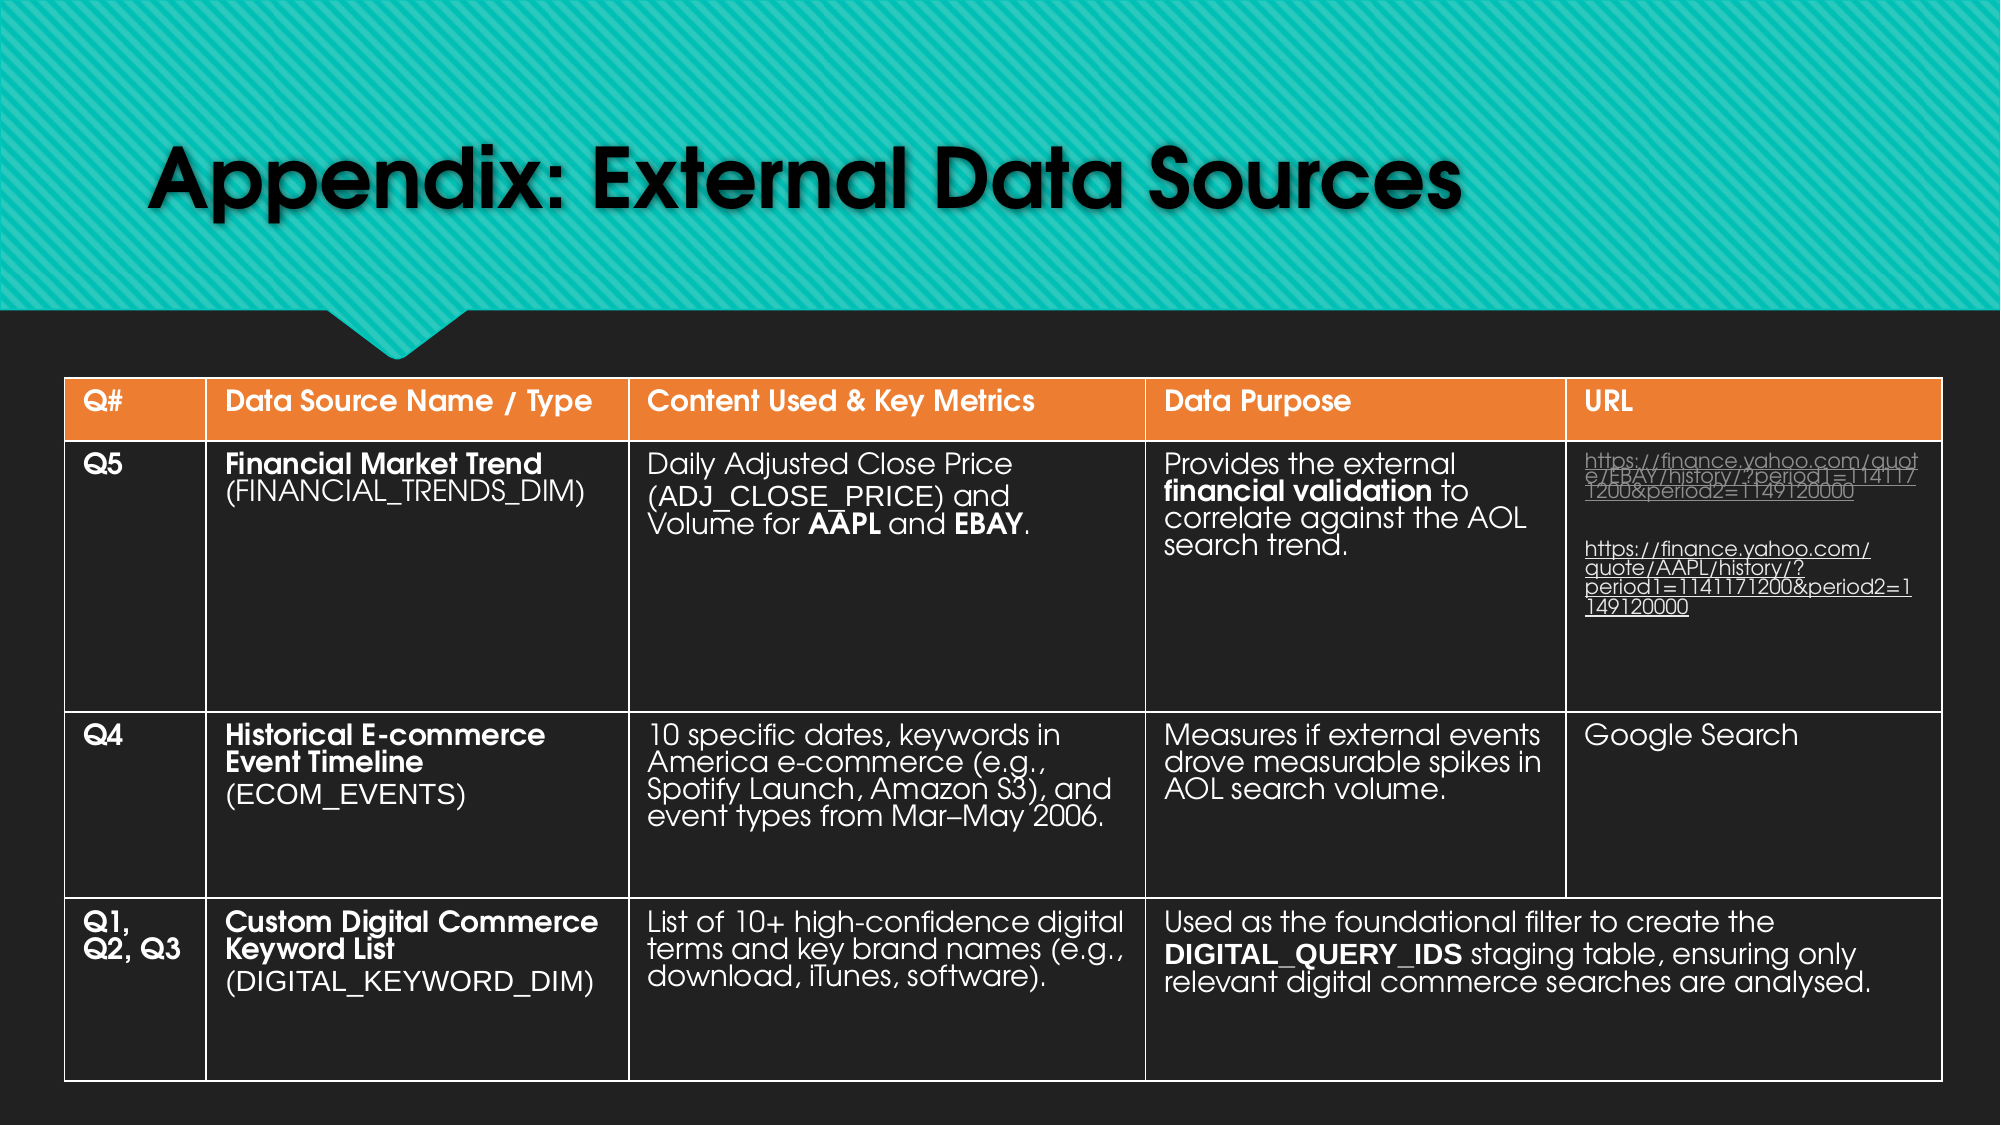

# Appendix: External Data Sources
| Q# | Data Source Name / Type | Content Used & Key Metrics | Data Purpose | URL |
| --- | --- | --- | --- | --- |
| Q5 | Financial Market Trend (FINANCIAL\_TRENDS\_DIM) | Daily Adjusted Close Price (ADJ\_CLOSE\_PRICE) and Volume for AAPL and EBAY. | Provides the external financial validation to correlate against the AOL search trend. | https://finance.yahoo.com/quote/EBAY/history/?period1=1141171200&period2=1149120000 https://finance.yahoo.com/quote/AAPL/history/?period1=1141171200&period2=1149120000 |
| Q4 | Historical E-commerce Event Timeline (ECOM\_EVENTS) | 10 specific dates, keywords in America e-commerce (e.g., Spotify Launch, Amazon S3), and event types from Mar–May 2006. | Measures if external events drove measurable spikes in AOL search volume. | Google Search |
| Q1, Q2, Q3 | Custom Digital Commerce Keyword List (DIGITAL\_KEYWORD\_DIM) | List of 10+ high-confidence digital terms and key brand names (e.g., download, iTunes, software). | Used as the foundational filter to create the DIGITAL\_QUERY\_IDS staging table, ensuring only relevant digital commerce searches are analysed. |  |